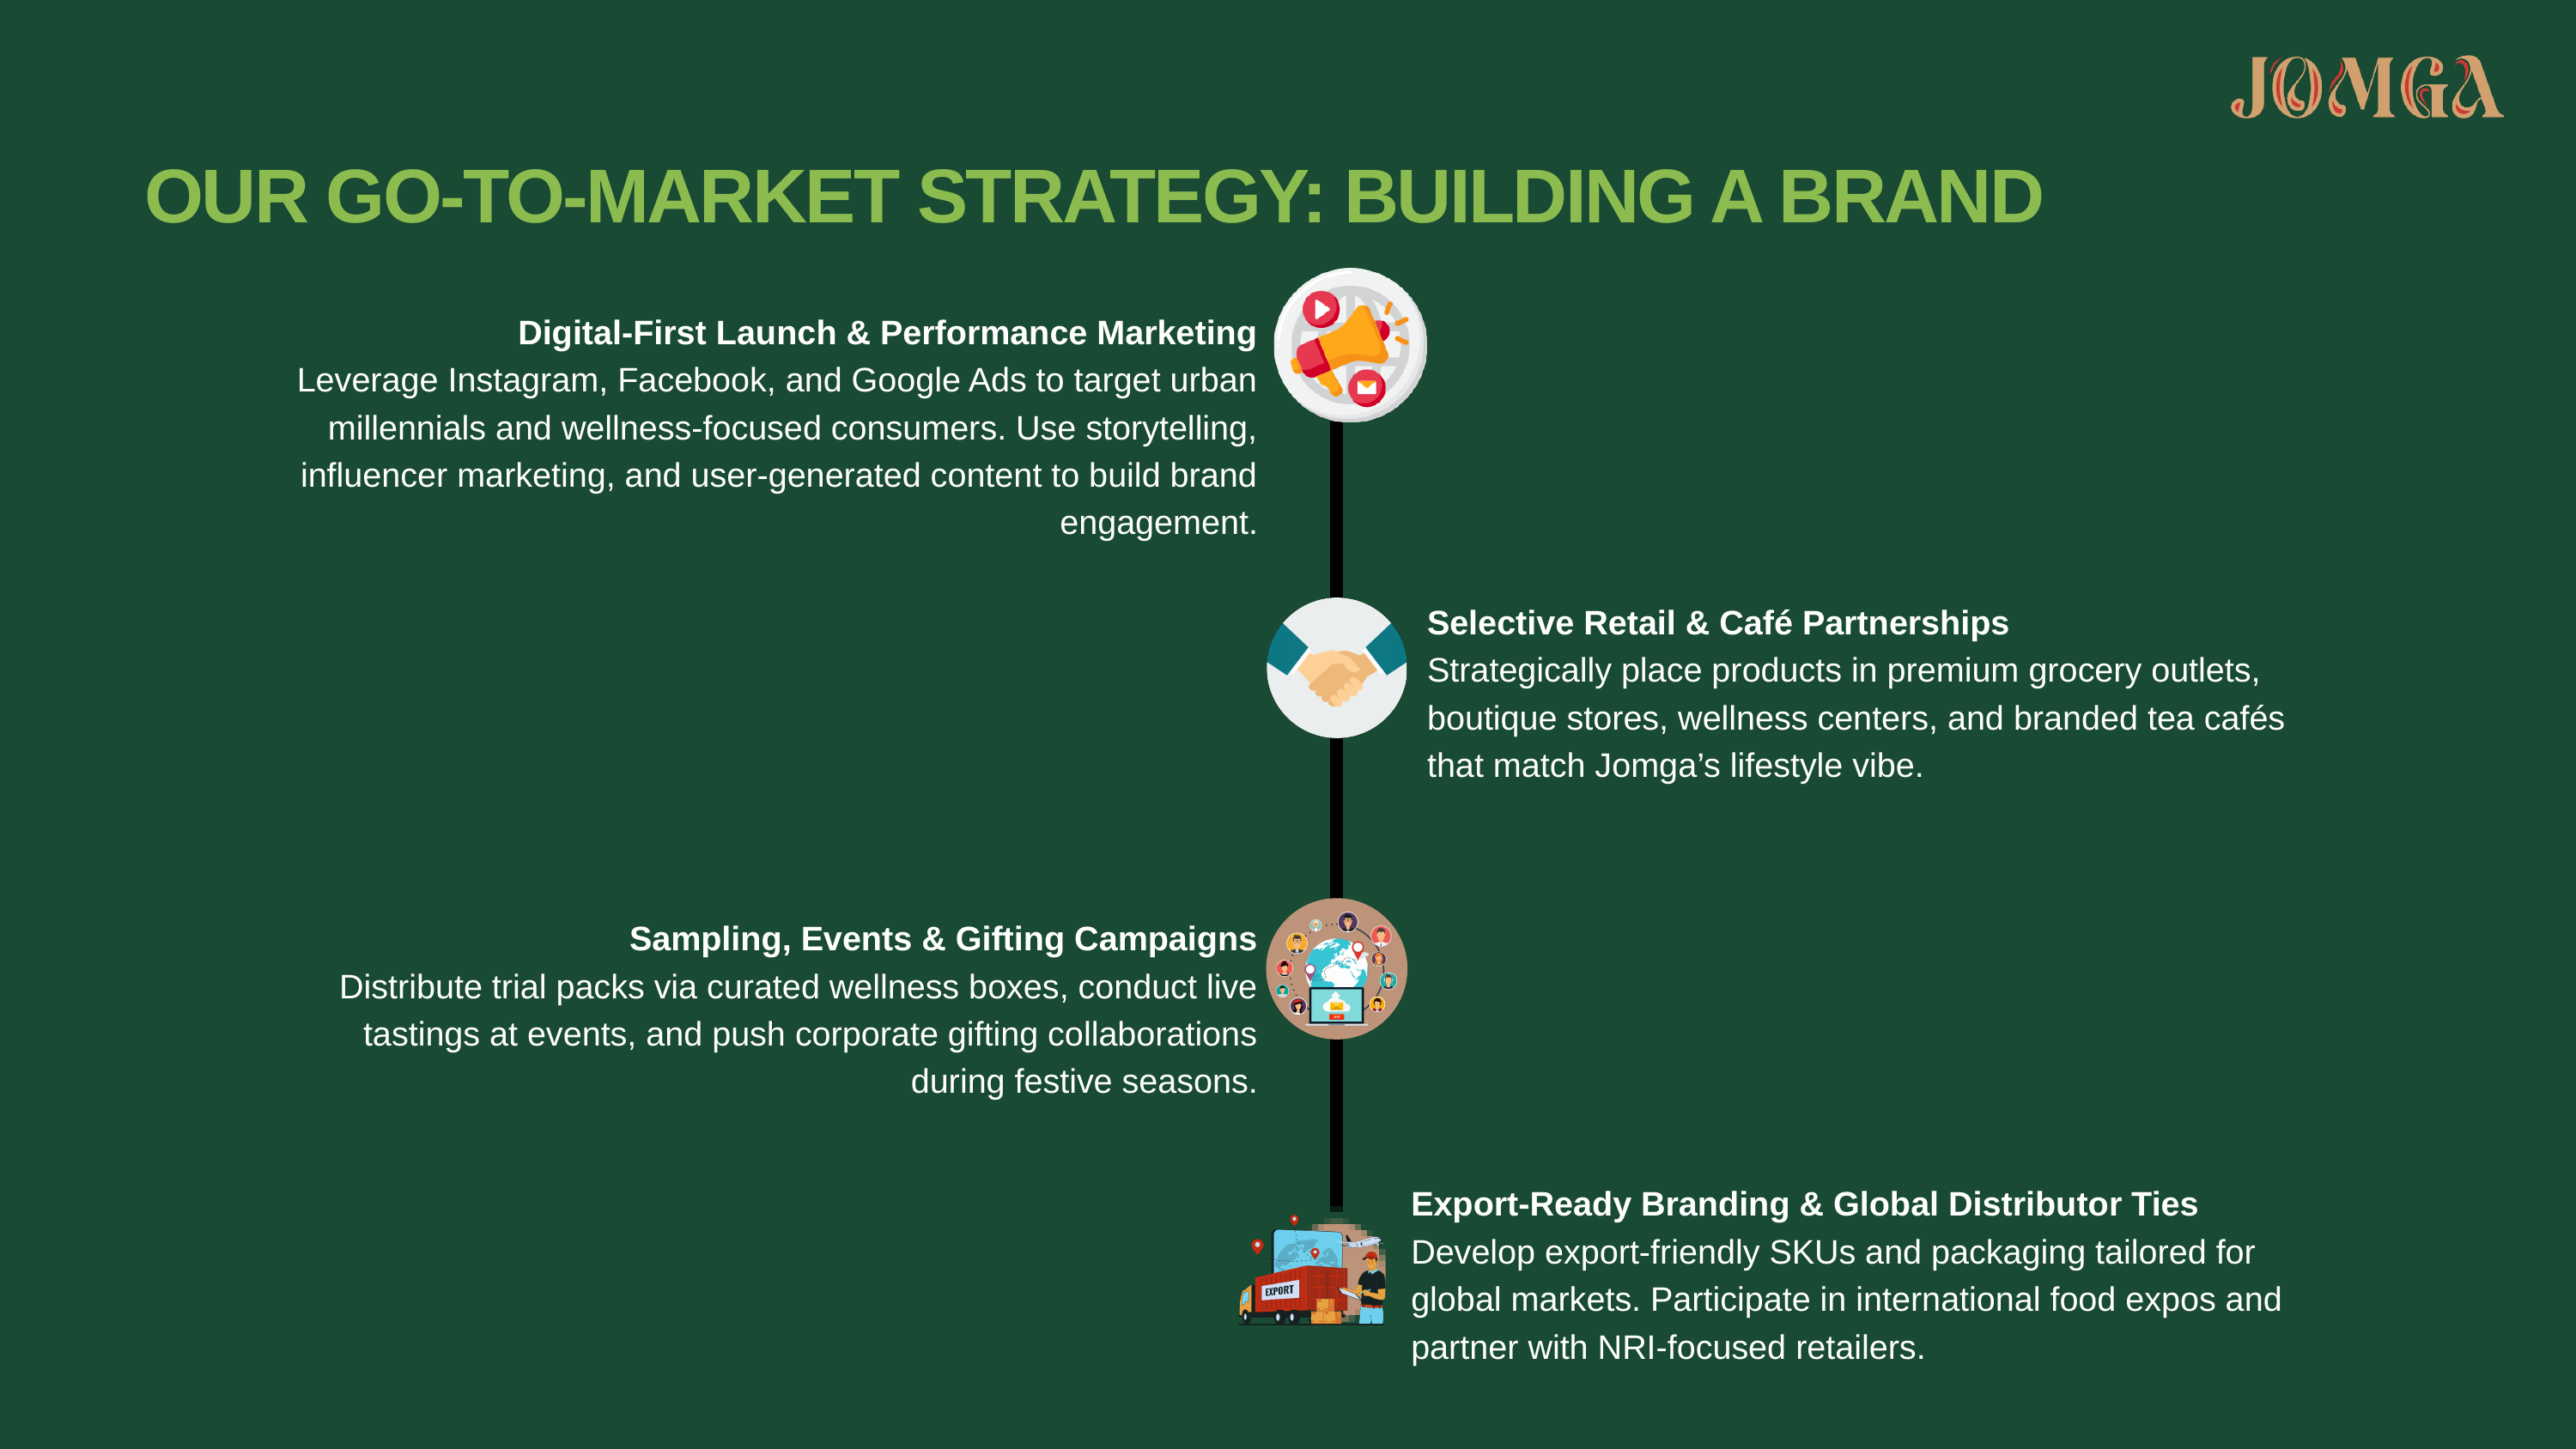

OUR GO-TO-MARKET STRATEGY: BUILDING A BRAND

Digital-First Launch & Performance Marketing
Leverage Instagram, Facebook, and Google Ads to target urban millennials and wellness-focused consumers. Use storytelling, influencer marketing, and user-generated content to build brand engagement.

Selective Retail & Café Partnerships
Strategically place products in premium grocery outlets, boutique stores, wellness centers, and branded tea cafés that match Jomga’s lifestyle vibe.

Sampling, Events & Gifting Campaigns
Distribute trial packs via curated wellness boxes, conduct live tastings at events, and push corporate gifting collaborations during festive seasons.

Export-Ready Branding & Global Distributor Ties
Develop export-friendly SKUs and packaging tailored for global markets. Participate in international food expos and partner with NRI-focused retailers.